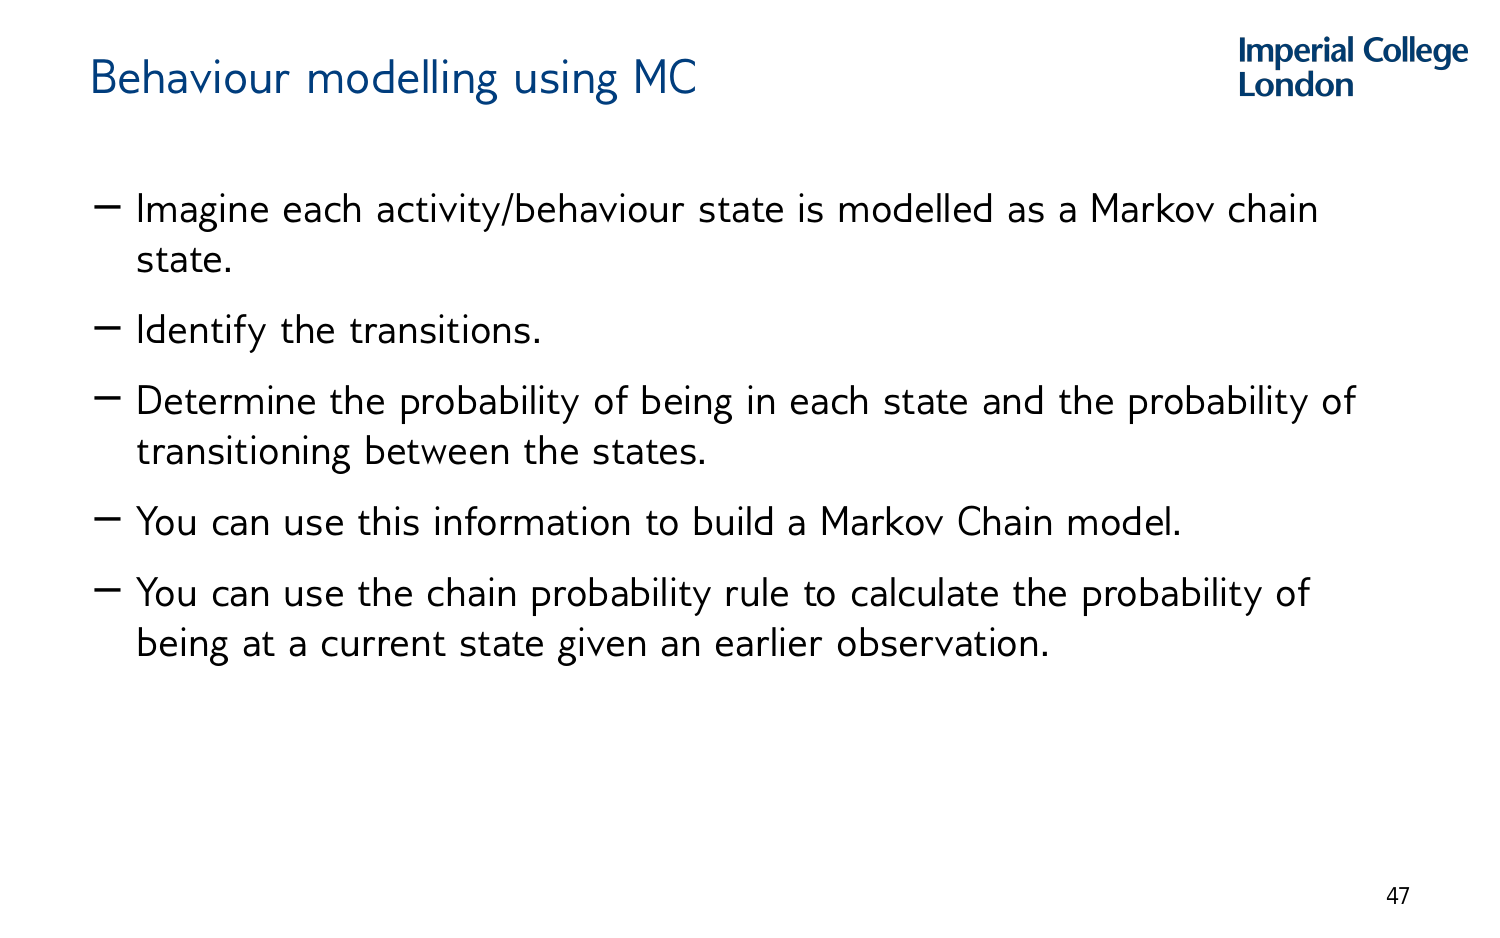

# Behaviour modelling using MC
Imagine each activity/behaviour state is modelled as a Markov chain state.
Identify the transitions.
Determine the probability of being in each state and the probability of transitioning between the states.
You can use this information to build a Markov Chain model.
You can use the chain probability rule to calculate the probability of being at a current state given an earlier observation.
47